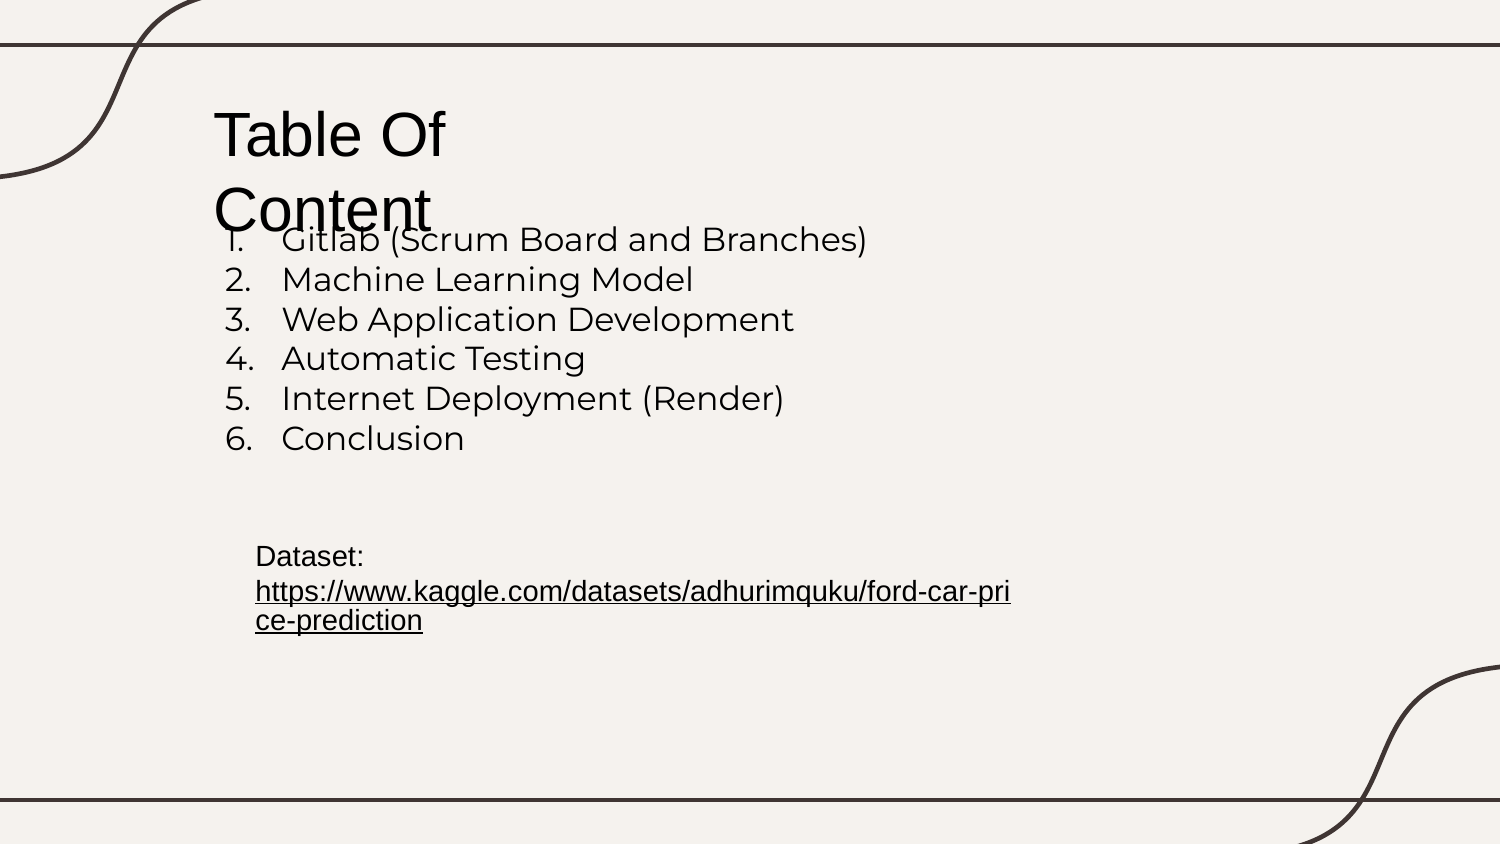

Table Of Content
Gitlab (Scrum Board and Branches)
Machine Learning Model
Web Application Development
Automatic Testing
Internet Deployment (Render)
Conclusion
Dataset: https://www.kaggle.com/datasets/adhurimquku/ford-car-price-prediction